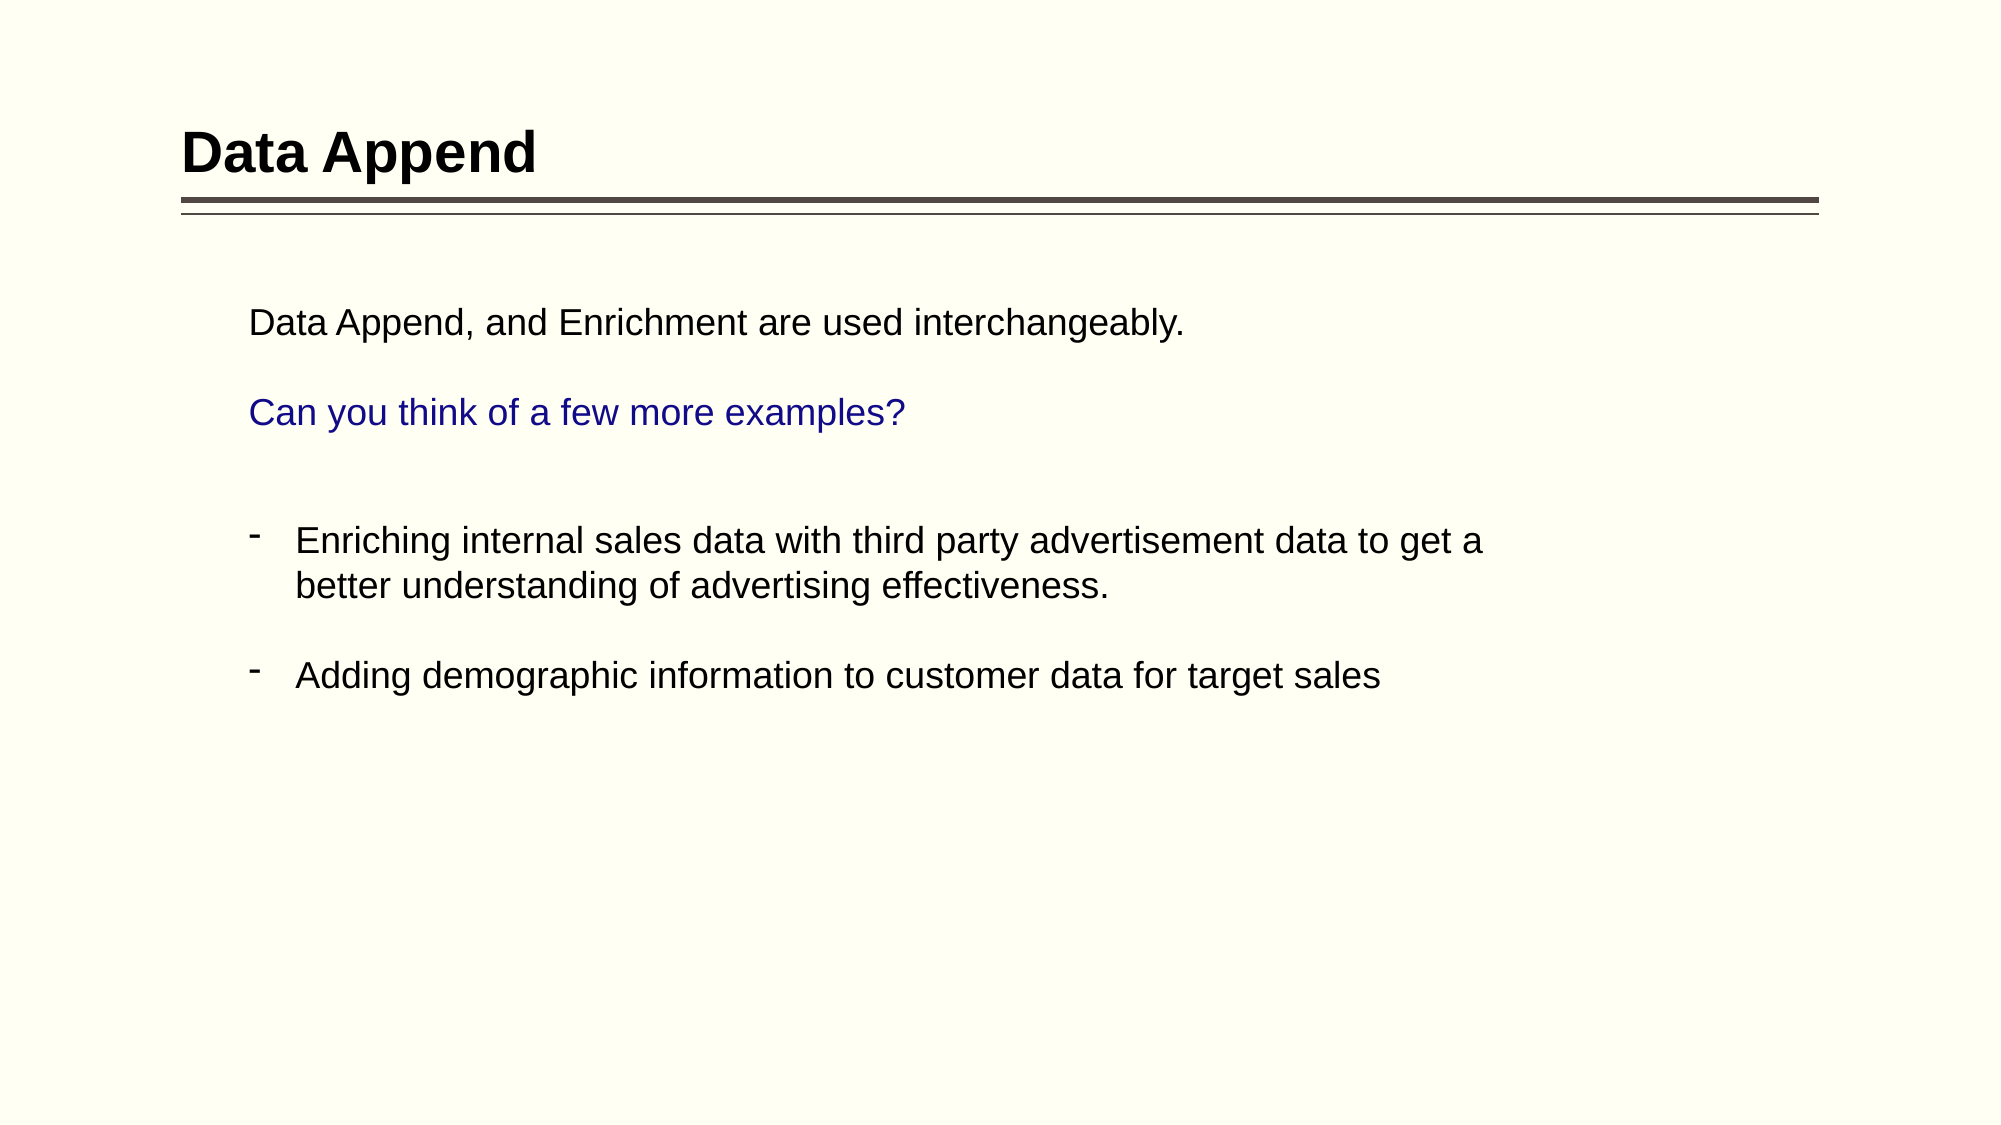

# Data Append
Data Append, and Enrichment are used interchangeably.

Can you think of a few more examples?

Enriching internal sales data with third party advertisement data to get a better understanding of advertising effectiveness.

Adding demographic information to customer data for target sales